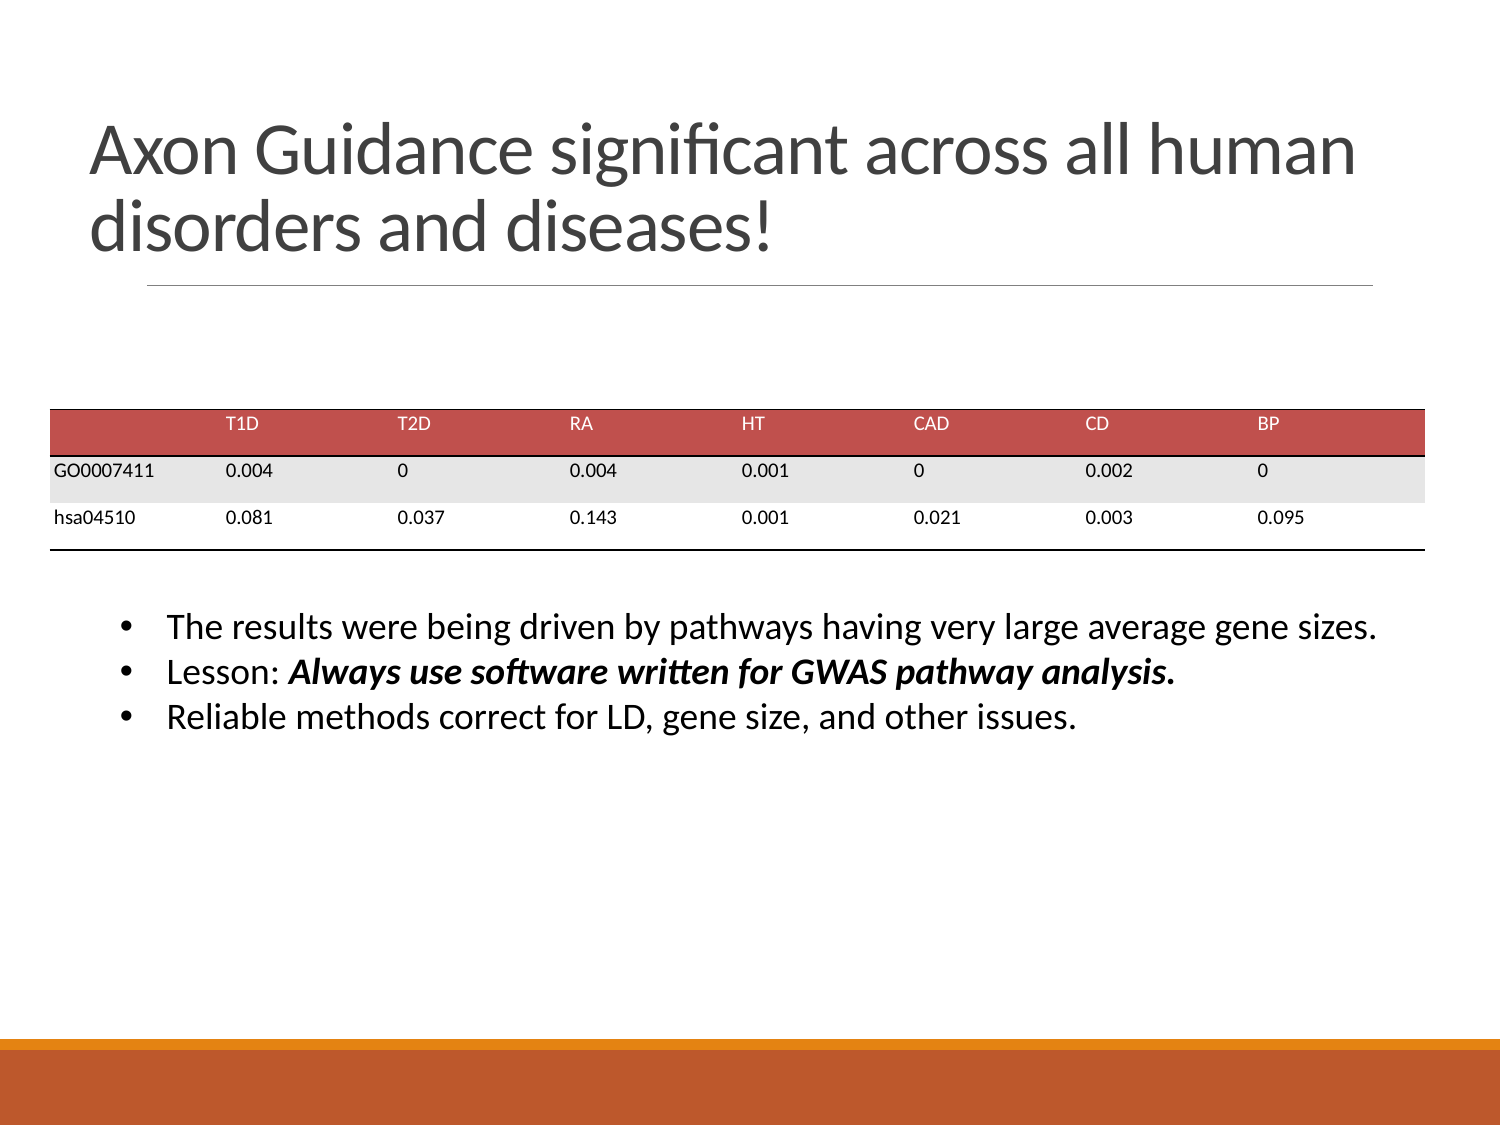

# Axon Guidance significant across all human disorders and diseases!
|  | T1D | T2D | RA | HT | CAD | CD | BP |
| --- | --- | --- | --- | --- | --- | --- | --- |
| GO0007411 | 0.004 | 0 | 0.004 | 0.001 | 0 | 0.002 | 0 |
| hsa04510 | 0.081 | 0.037 | 0.143 | 0.001 | 0.021 | 0.003 | 0.095 |
The results were being driven by pathways having very large average gene sizes.
Lesson: Always use software written for GWAS pathway analysis.
Reliable methods correct for LD, gene size, and other issues.